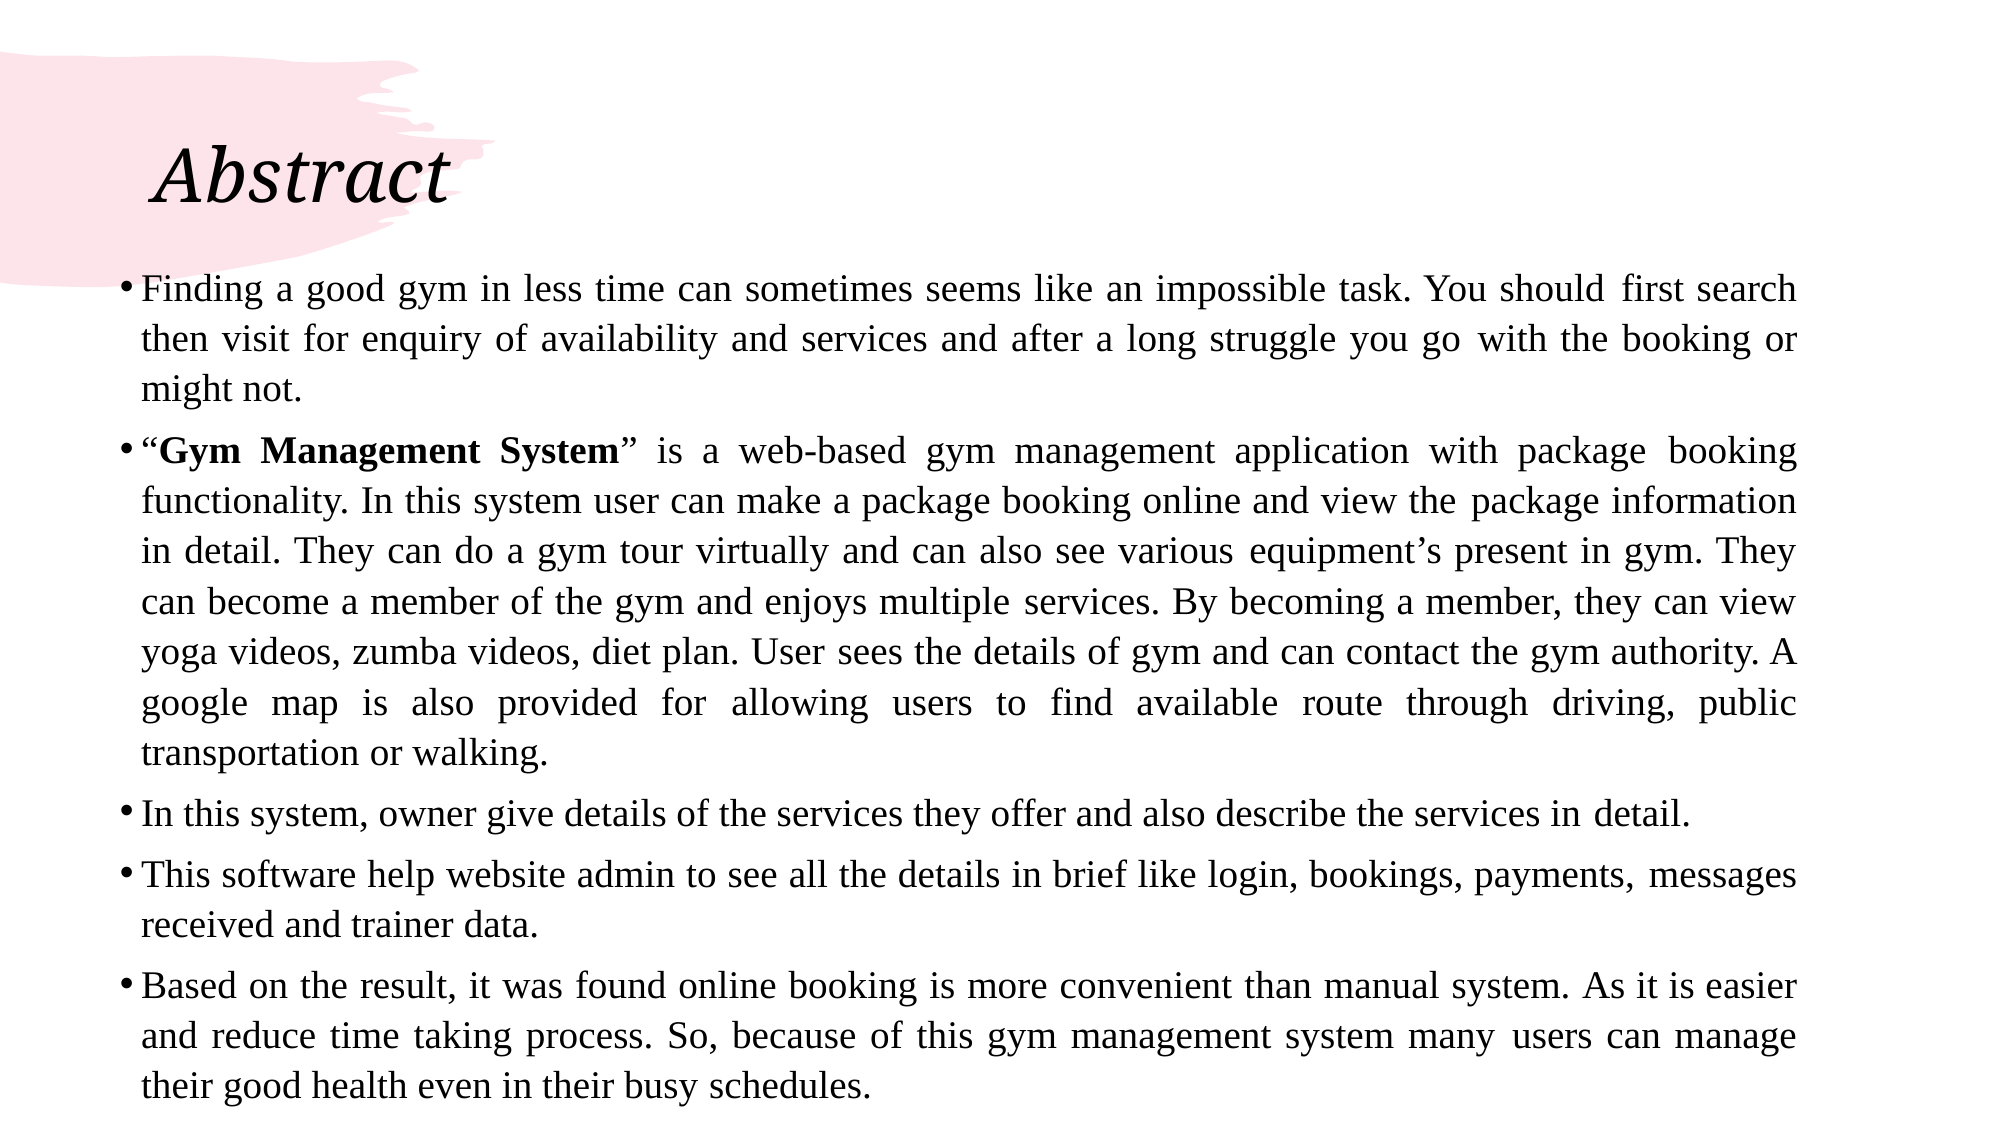

# Abstract
Finding a good gym in less time can sometimes seems like an impossible task. You should first search then visit for enquiry of availability and services and after a long struggle you go with the booking or might not.
“Gym Management System” is a web-based gym management application with package booking functionality. In this system user can make a package booking online and view the package information in detail. They can do a gym tour virtually and can also see various equipment’s present in gym. They can become a member of the gym and enjoys multiple services. By becoming a member, they can view yoga videos, zumba videos, diet plan. User sees the details of gym and can contact the gym authority. A google map is also provided for allowing users to find available route through driving, public transportation or walking.
In this system, owner give details of the services they offer and also describe the services in detail.
This software help website admin to see all the details in brief like login, bookings, payments, messages received and trainer data.
Based on the result, it was found online booking is more convenient than manual system. As it is easier and reduce time taking process. So, because of this gym management system many users can manage their good health even in their busy schedules.